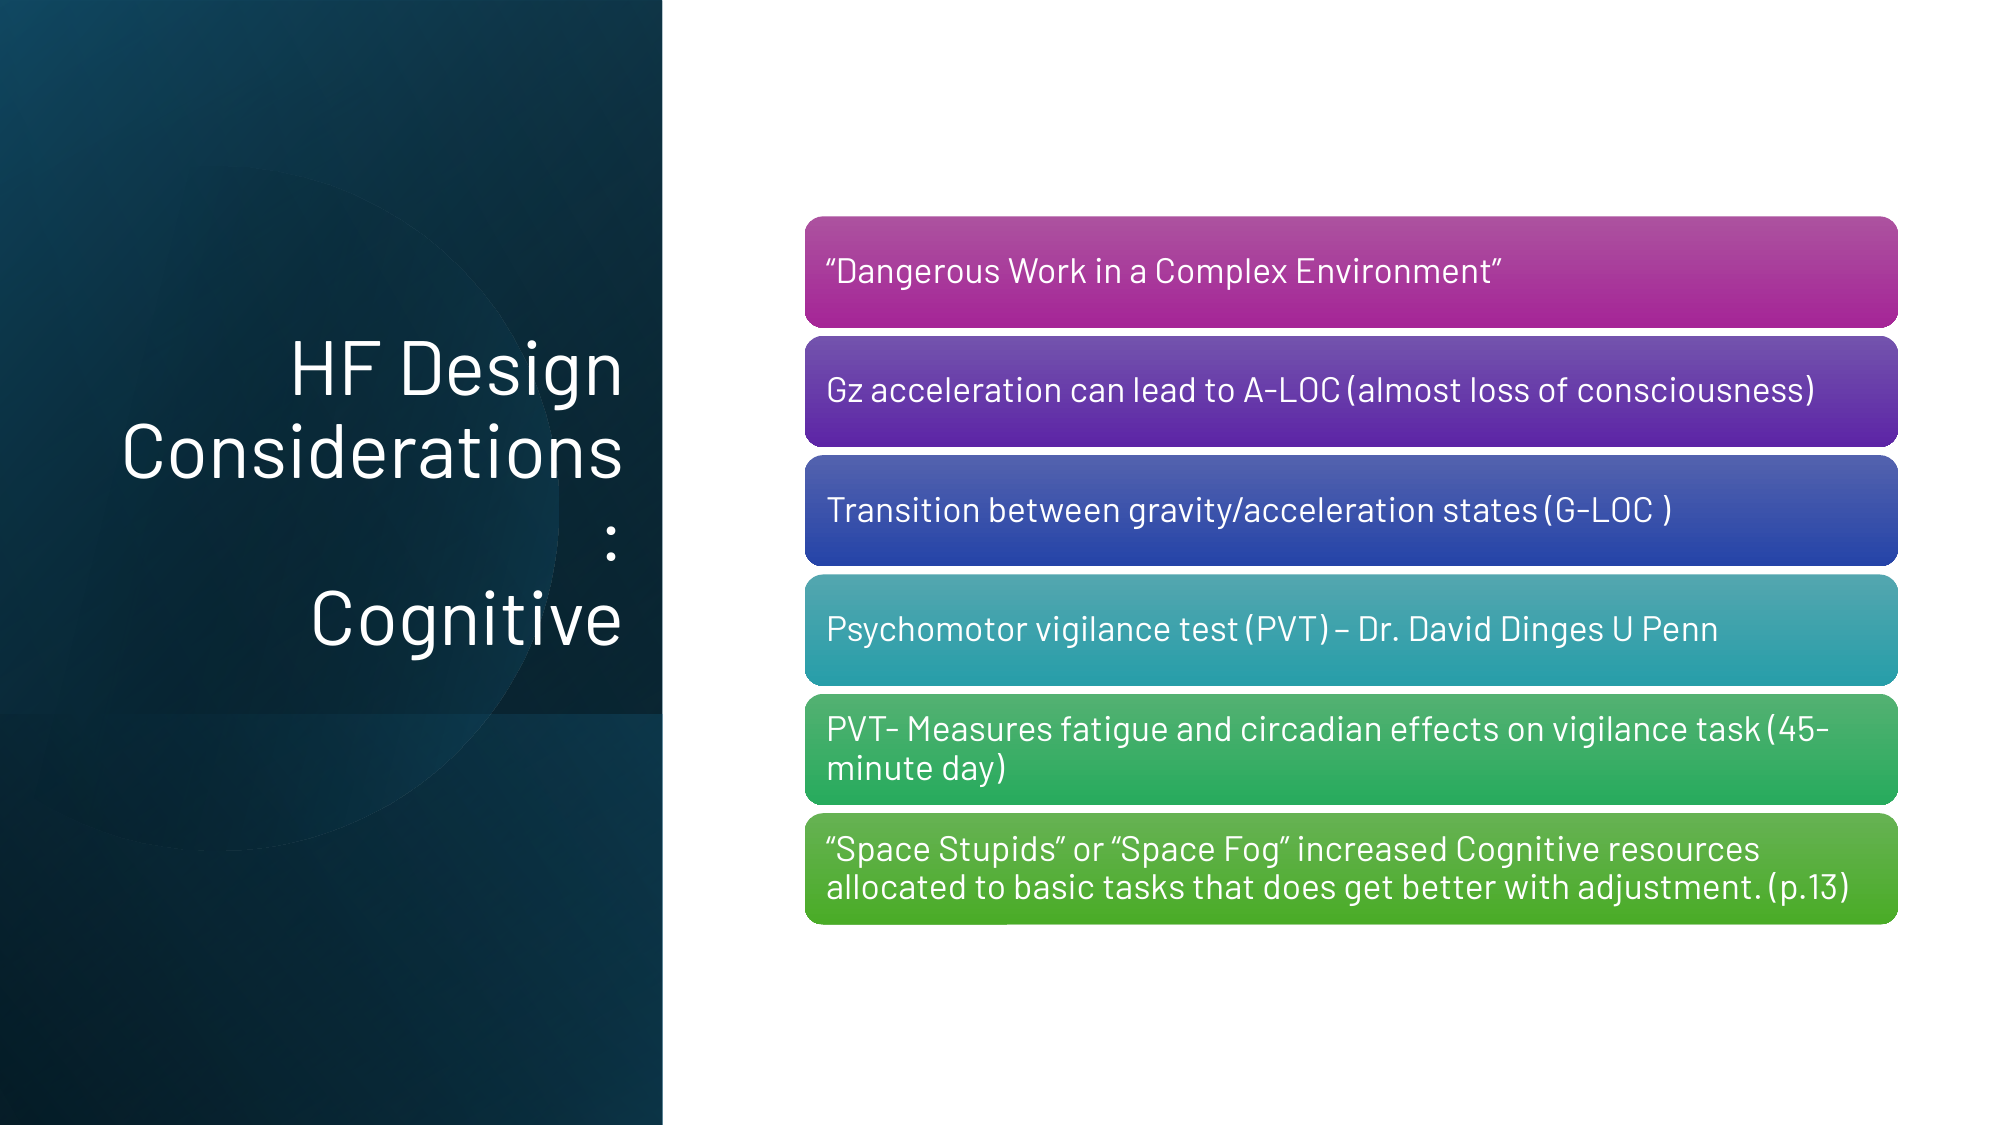

“Dangerous Work in a Complex Environment”
Gz acceleration can lead to A-LOC (almost loss of consciousness)
Transition between gravity/acceleration states (G-LOC )
Psychomotor vigilance test (PVT) – Dr. David Dinges U Penn
PVT- Measures fatigue and circadian effects on vigilance task (45-minute day)
“Space Stupids” or “Space Fog” increased Cognitive resources allocated to basic tasks that does get better with adjustment. (p.13)

# HF Design Considerations: Cognitive